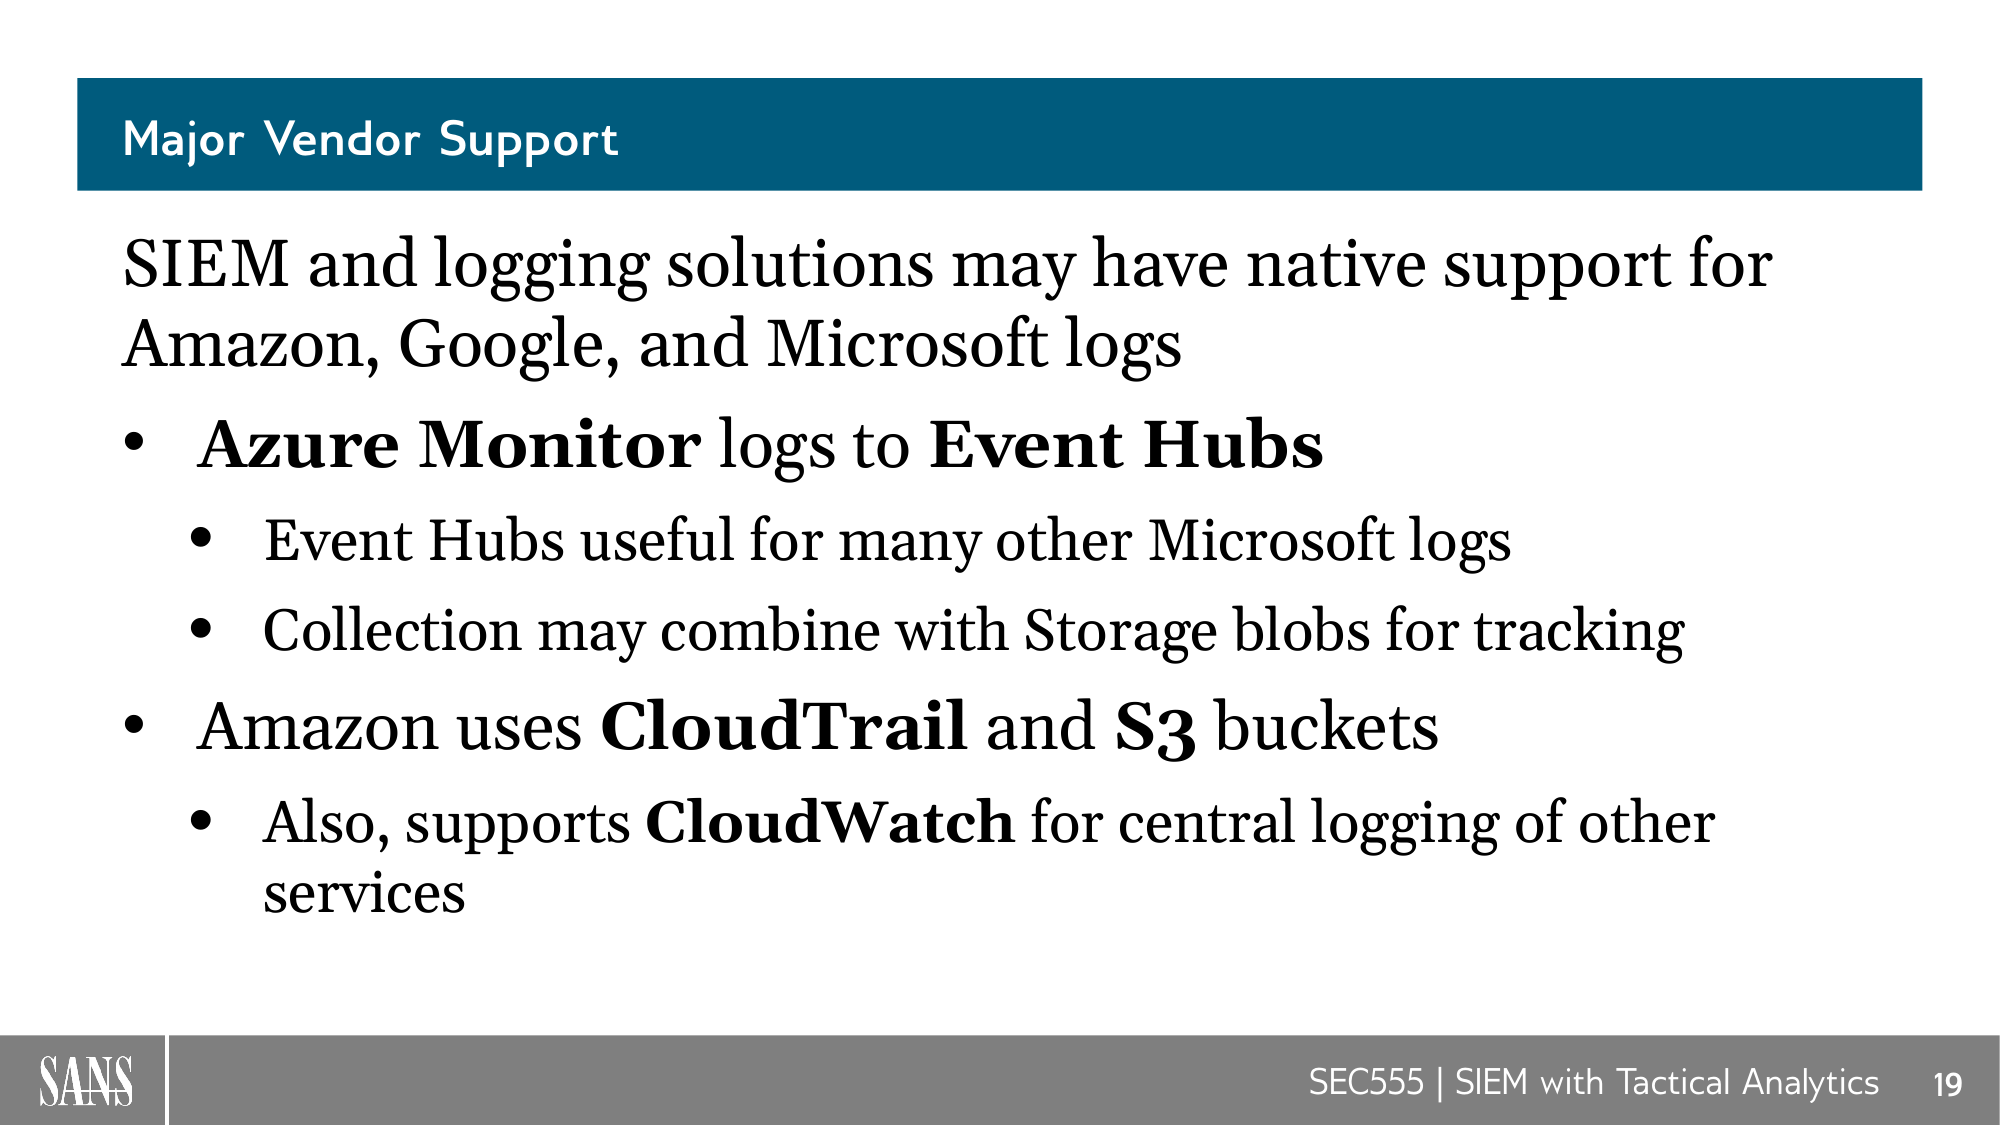

# Major Vendor Support
SIEM and logging solutions may have native support for Amazon, Google, and Microsoft logs
Azure Monitor logs to Event Hubs
Event Hubs useful for many other Microsoft logs
Collection may combine with Storage blobs for tracking
Amazon uses CloudTrail and S3 buckets
Also, supports CloudWatch for central logging of other services